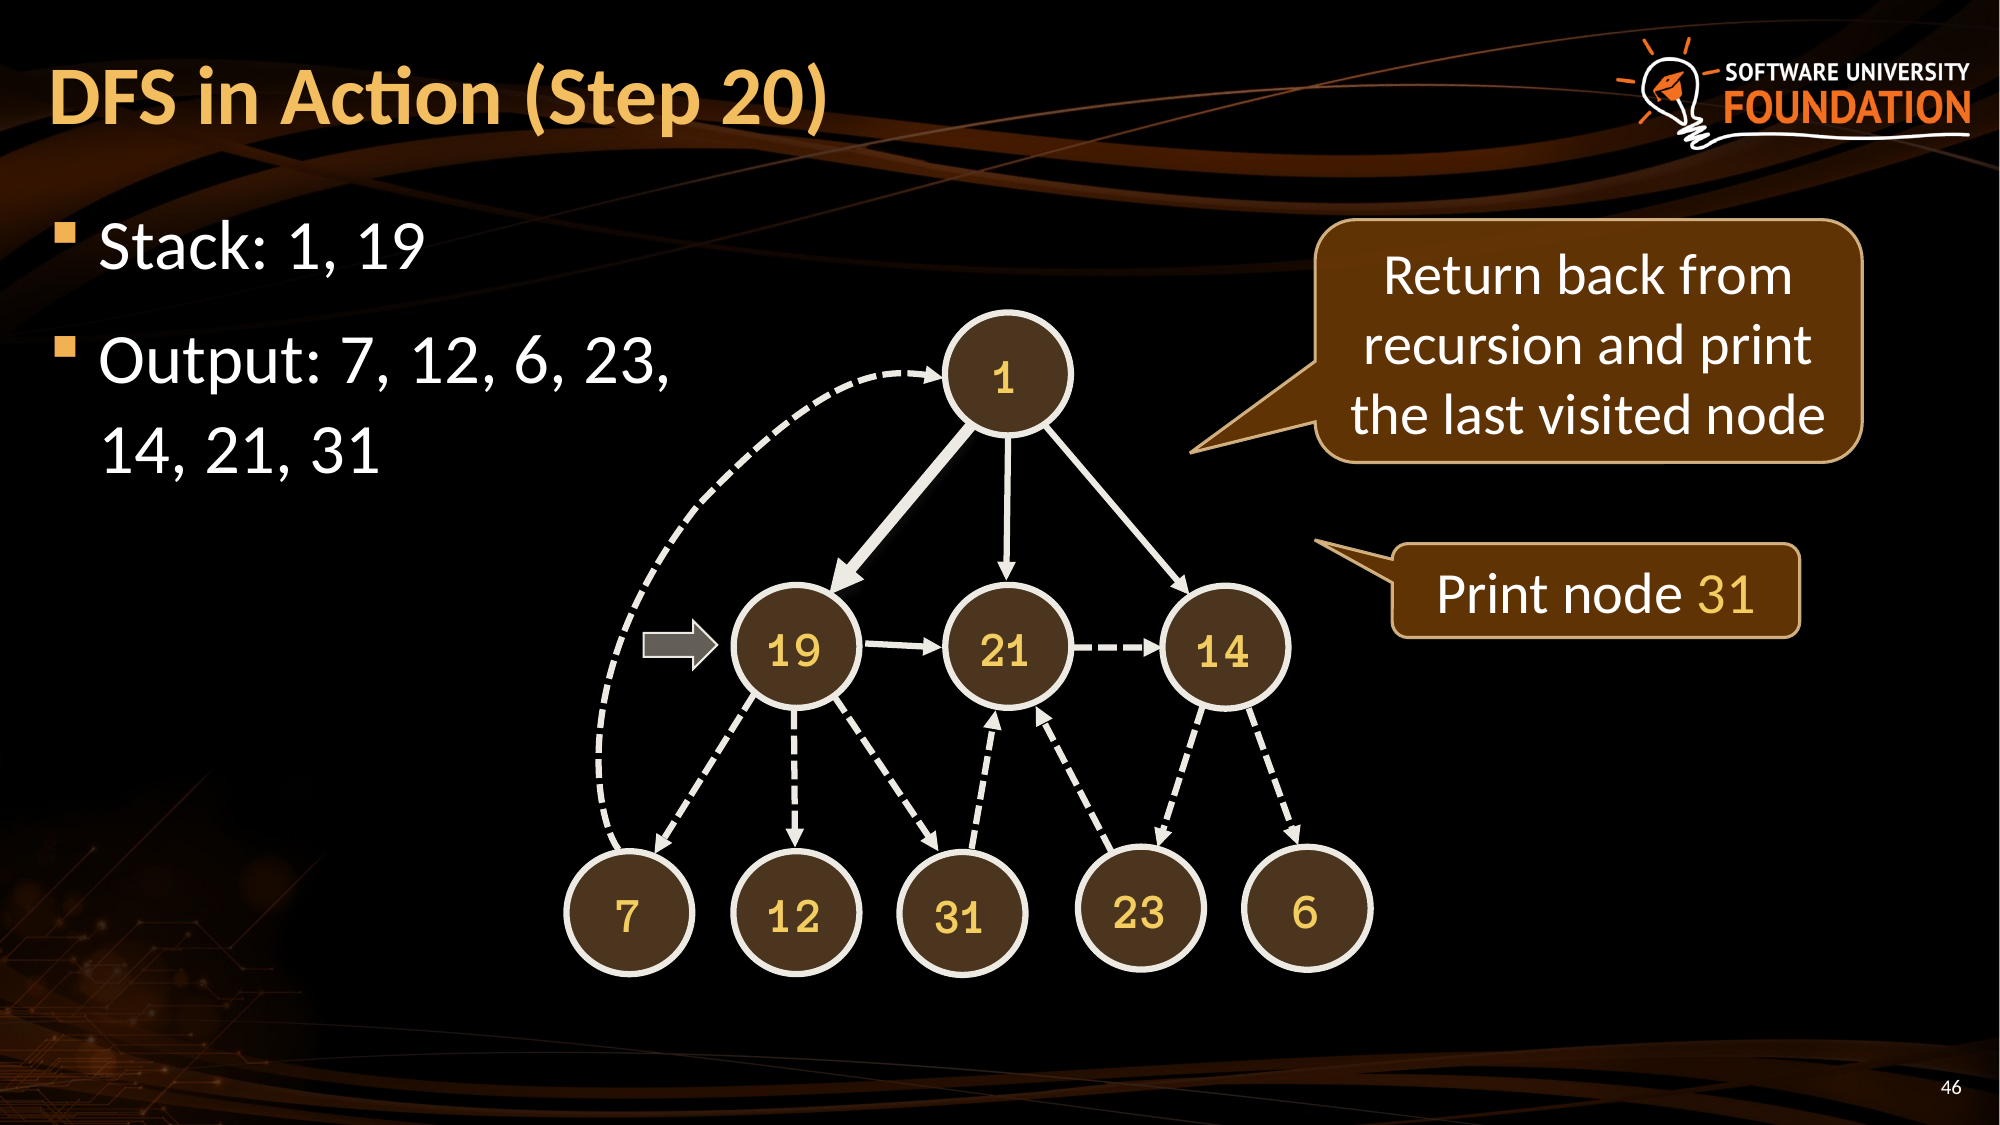

# DFS in Action (Step 20)
Stack: 1, 19
Output: 7, 12, 6, 23,
14, 21, 31
Return back from recursion and print the last visited node
1

21
19
14

23
6
12
7
31
Print node 31

46